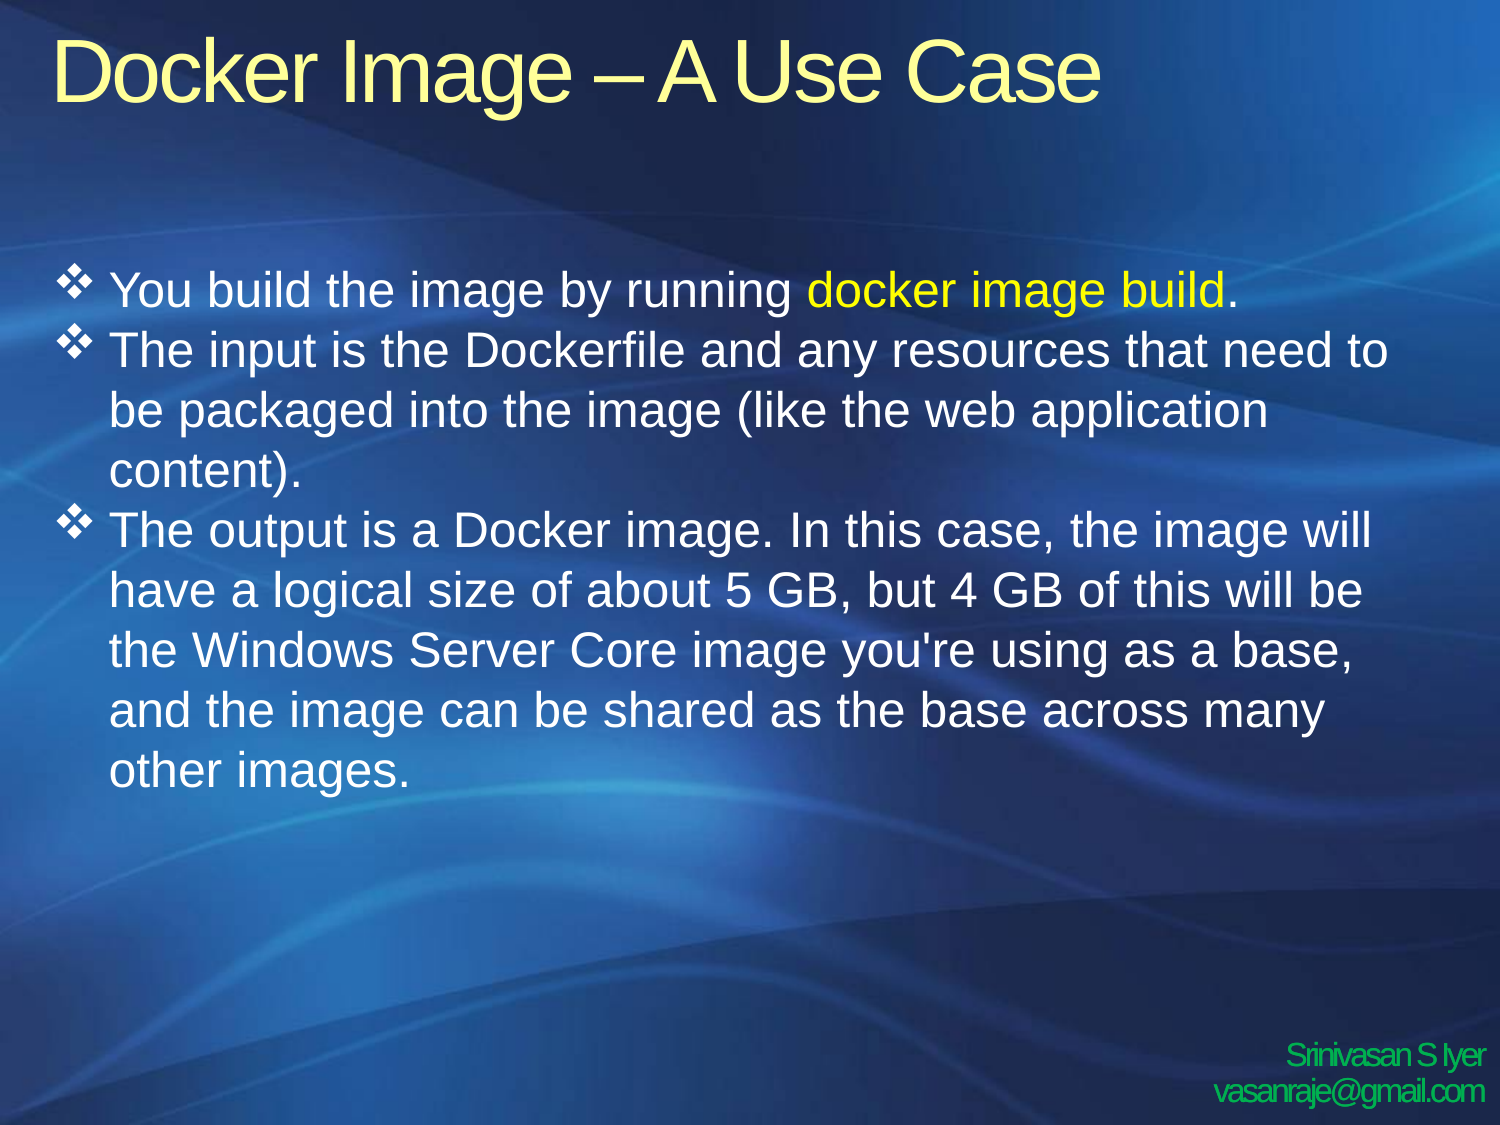

Docker Image – A Use Case
You build the image by running docker image build.
The input is the Dockerfile and any resources that need to be packaged into the image (like the web application content).
The output is a Docker image. In this case, the image will have a logical size of about 5 GB, but 4 GB of this will be the Windows Server Core image you're using as a base, and the image can be shared as the base across many other images.